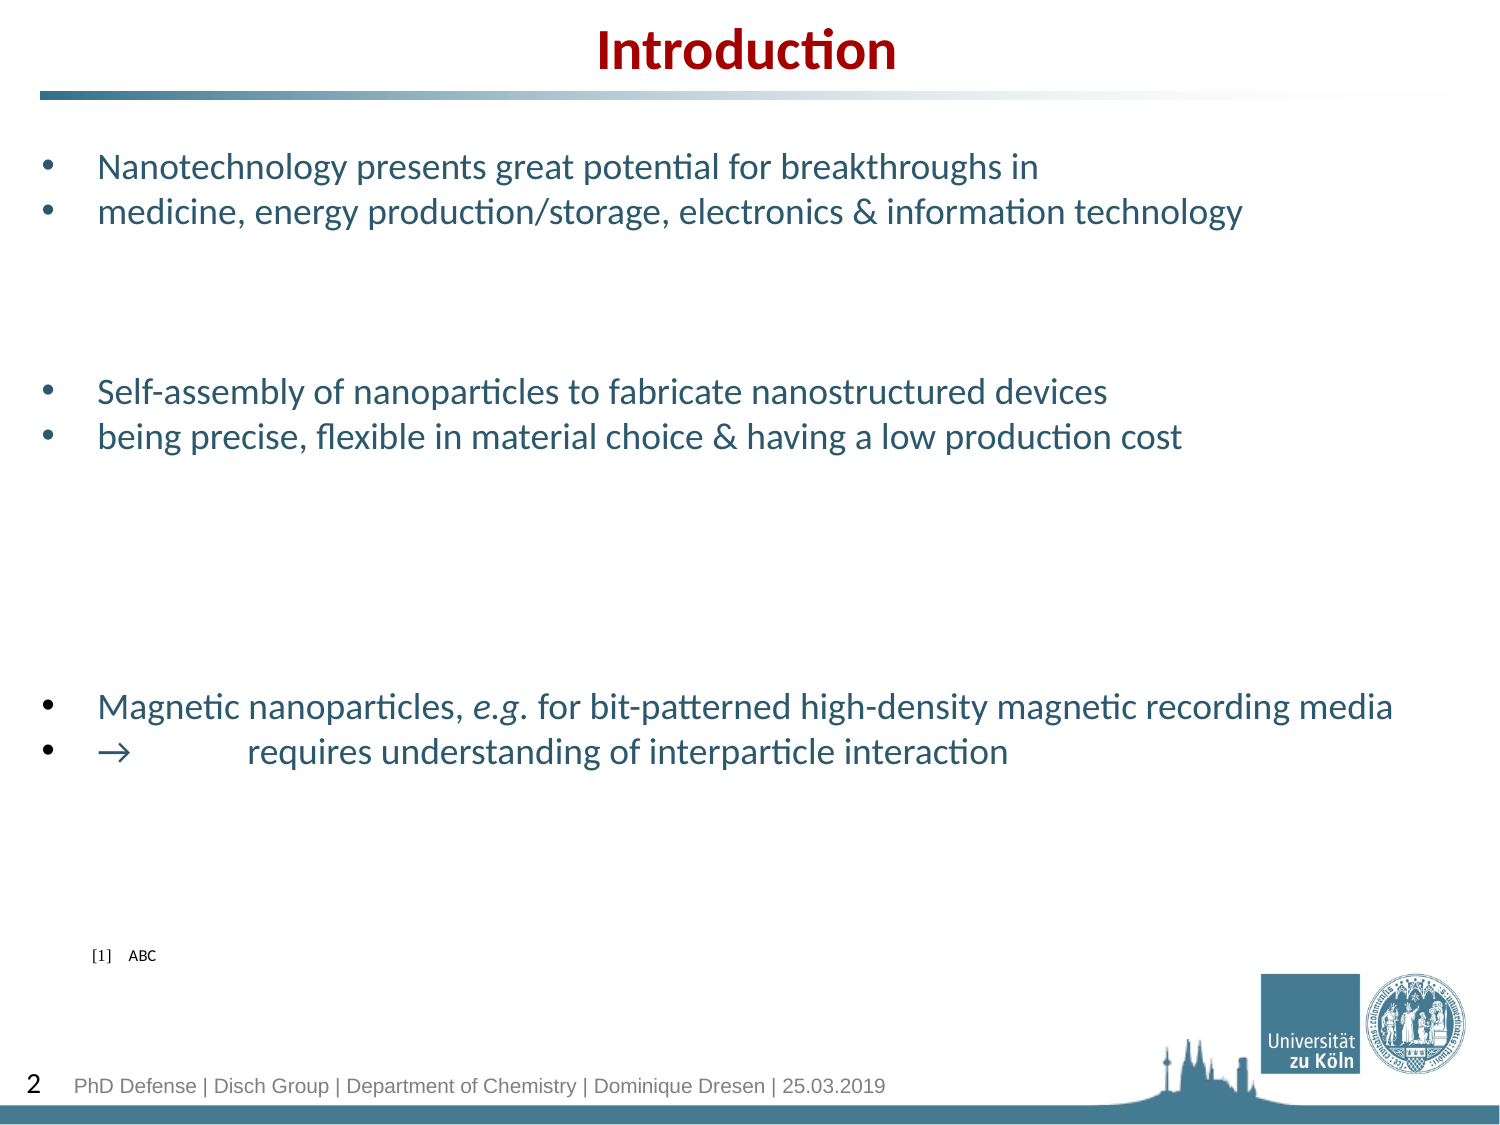

Introduction
Nanotechnology presents great potential for breakthroughs in
medicine, energy production/storage, electronics & information technology

Self-assembly of nanoparticles to fabricate nanostructured devices
being precise, flexible in material choice & having a low production cost

Magnetic nanoparticles, e.g. for bit-patterned high-density magnetic recording media
→	requires understanding of interparticle interaction

[1]    ABC
2